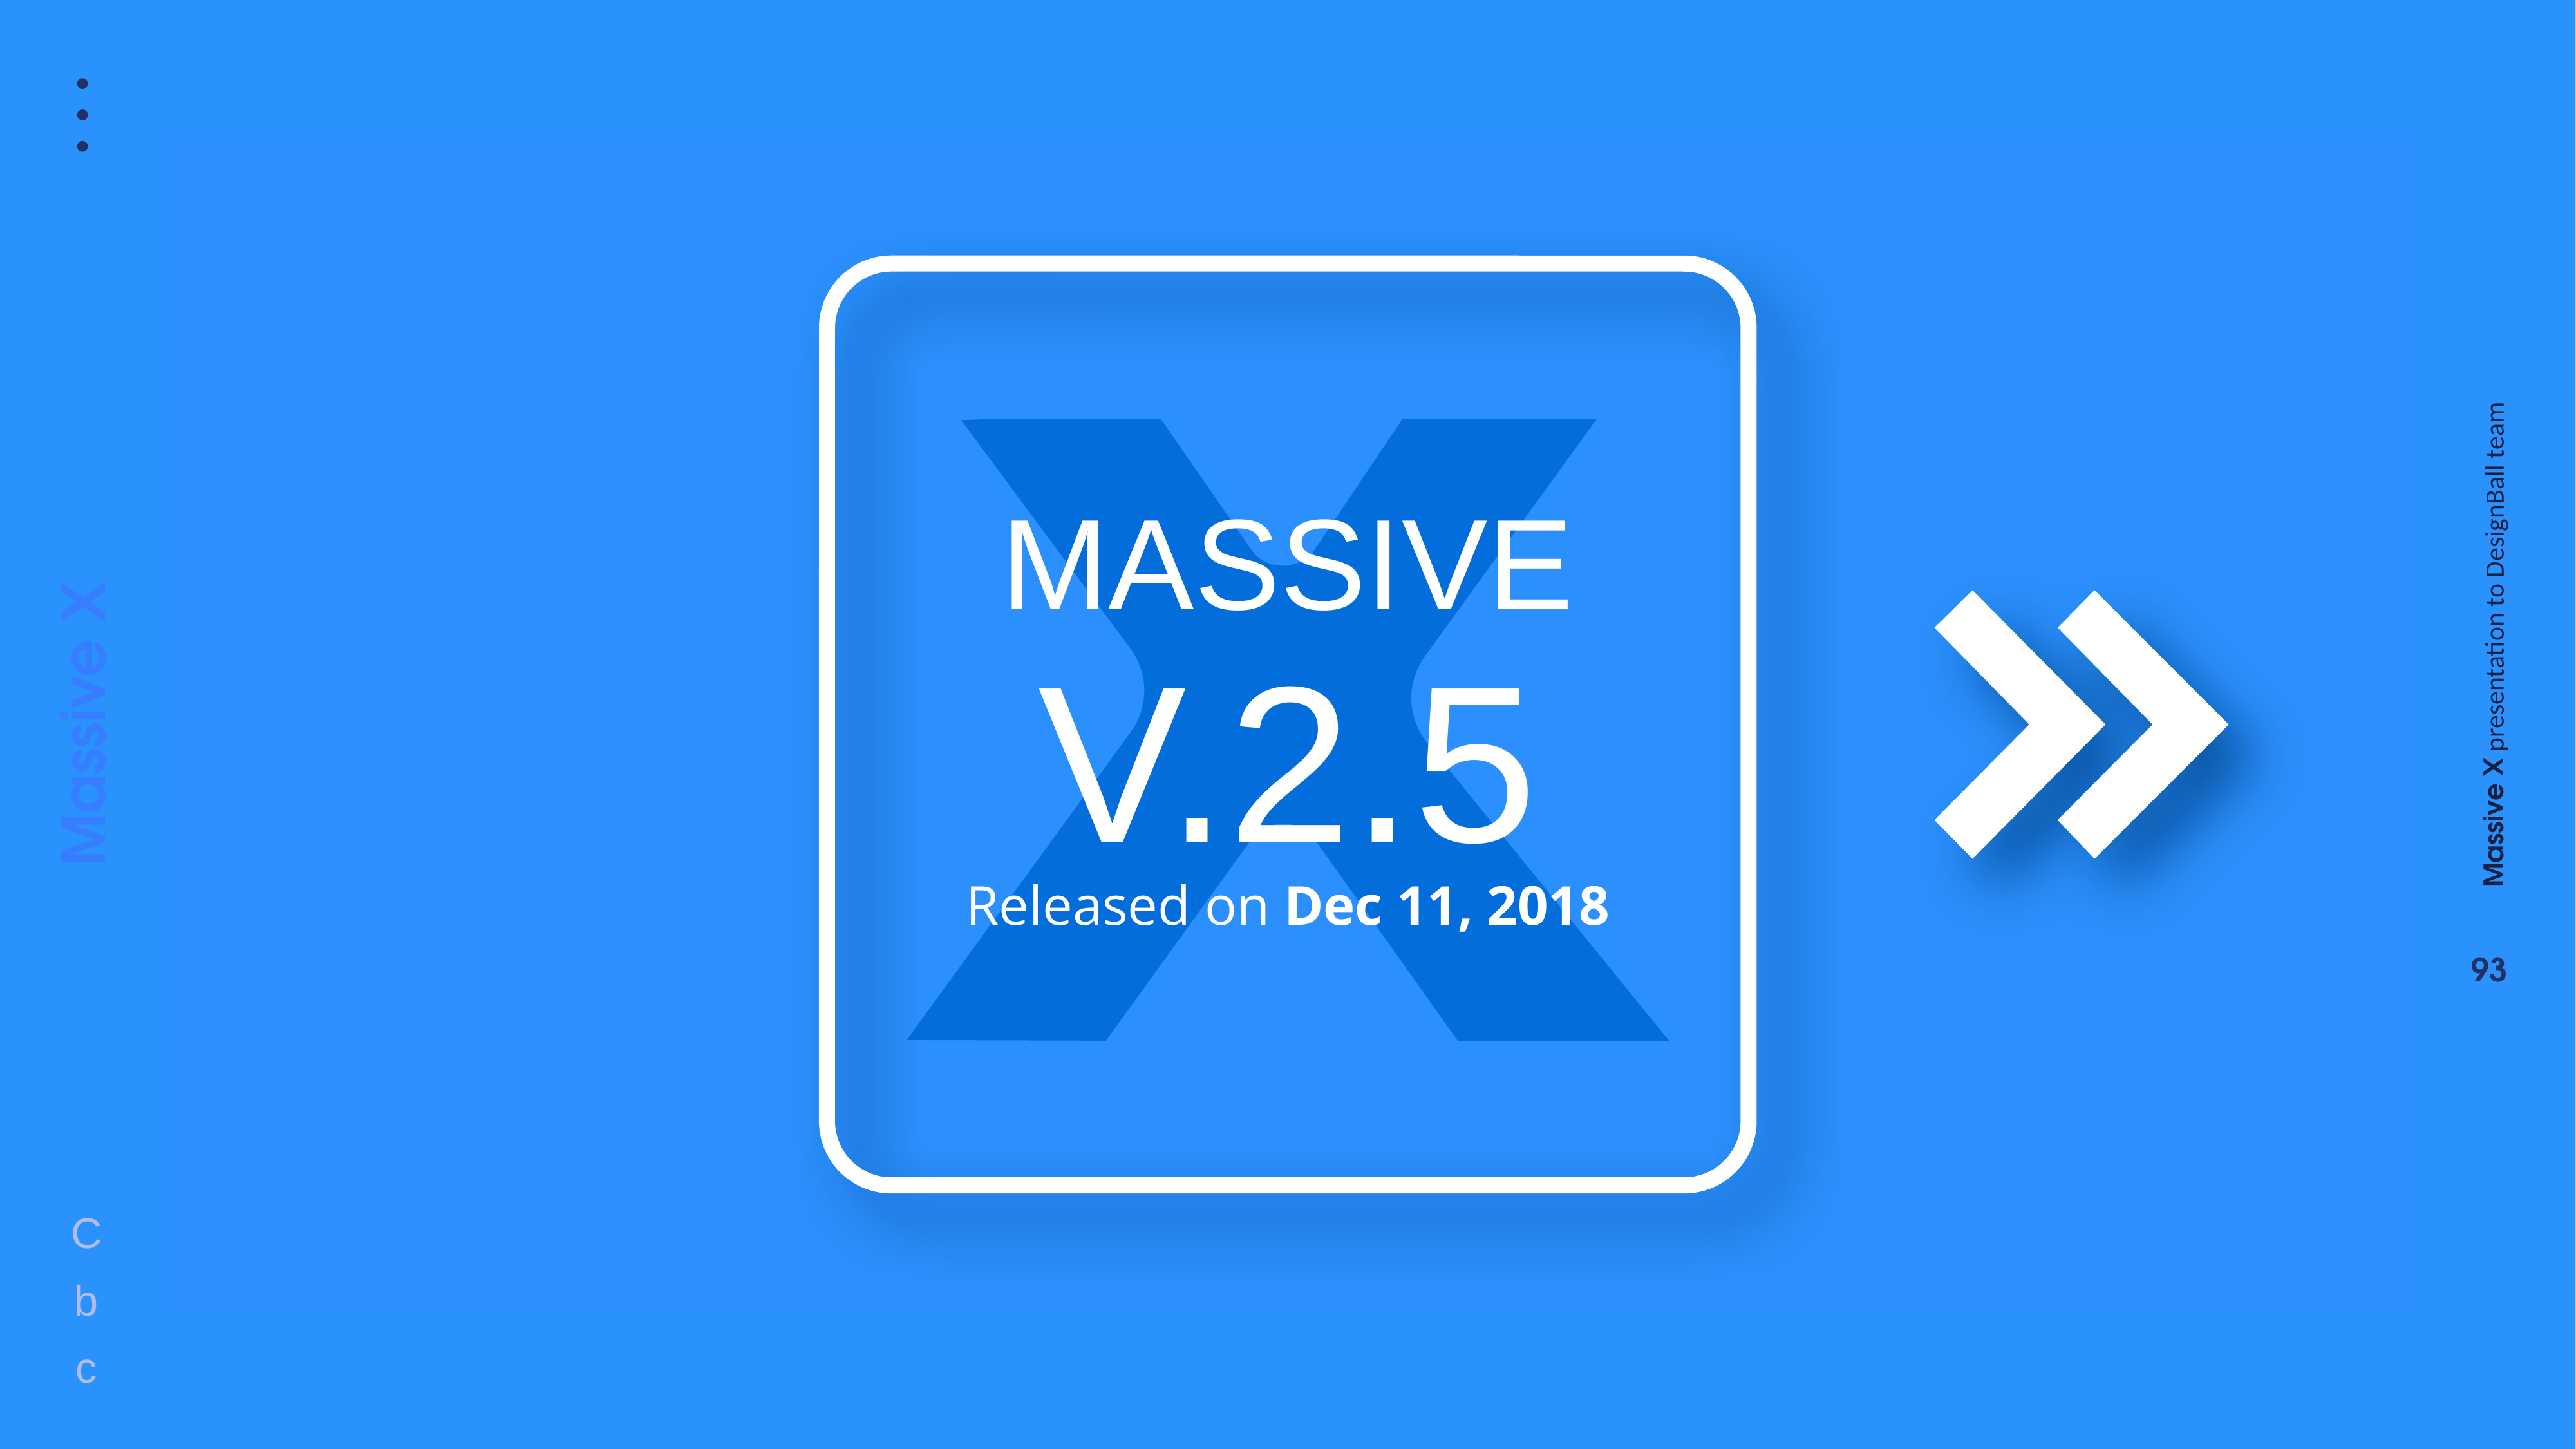

MASSIVE

V.2.5
Released on Dec 11, 2018